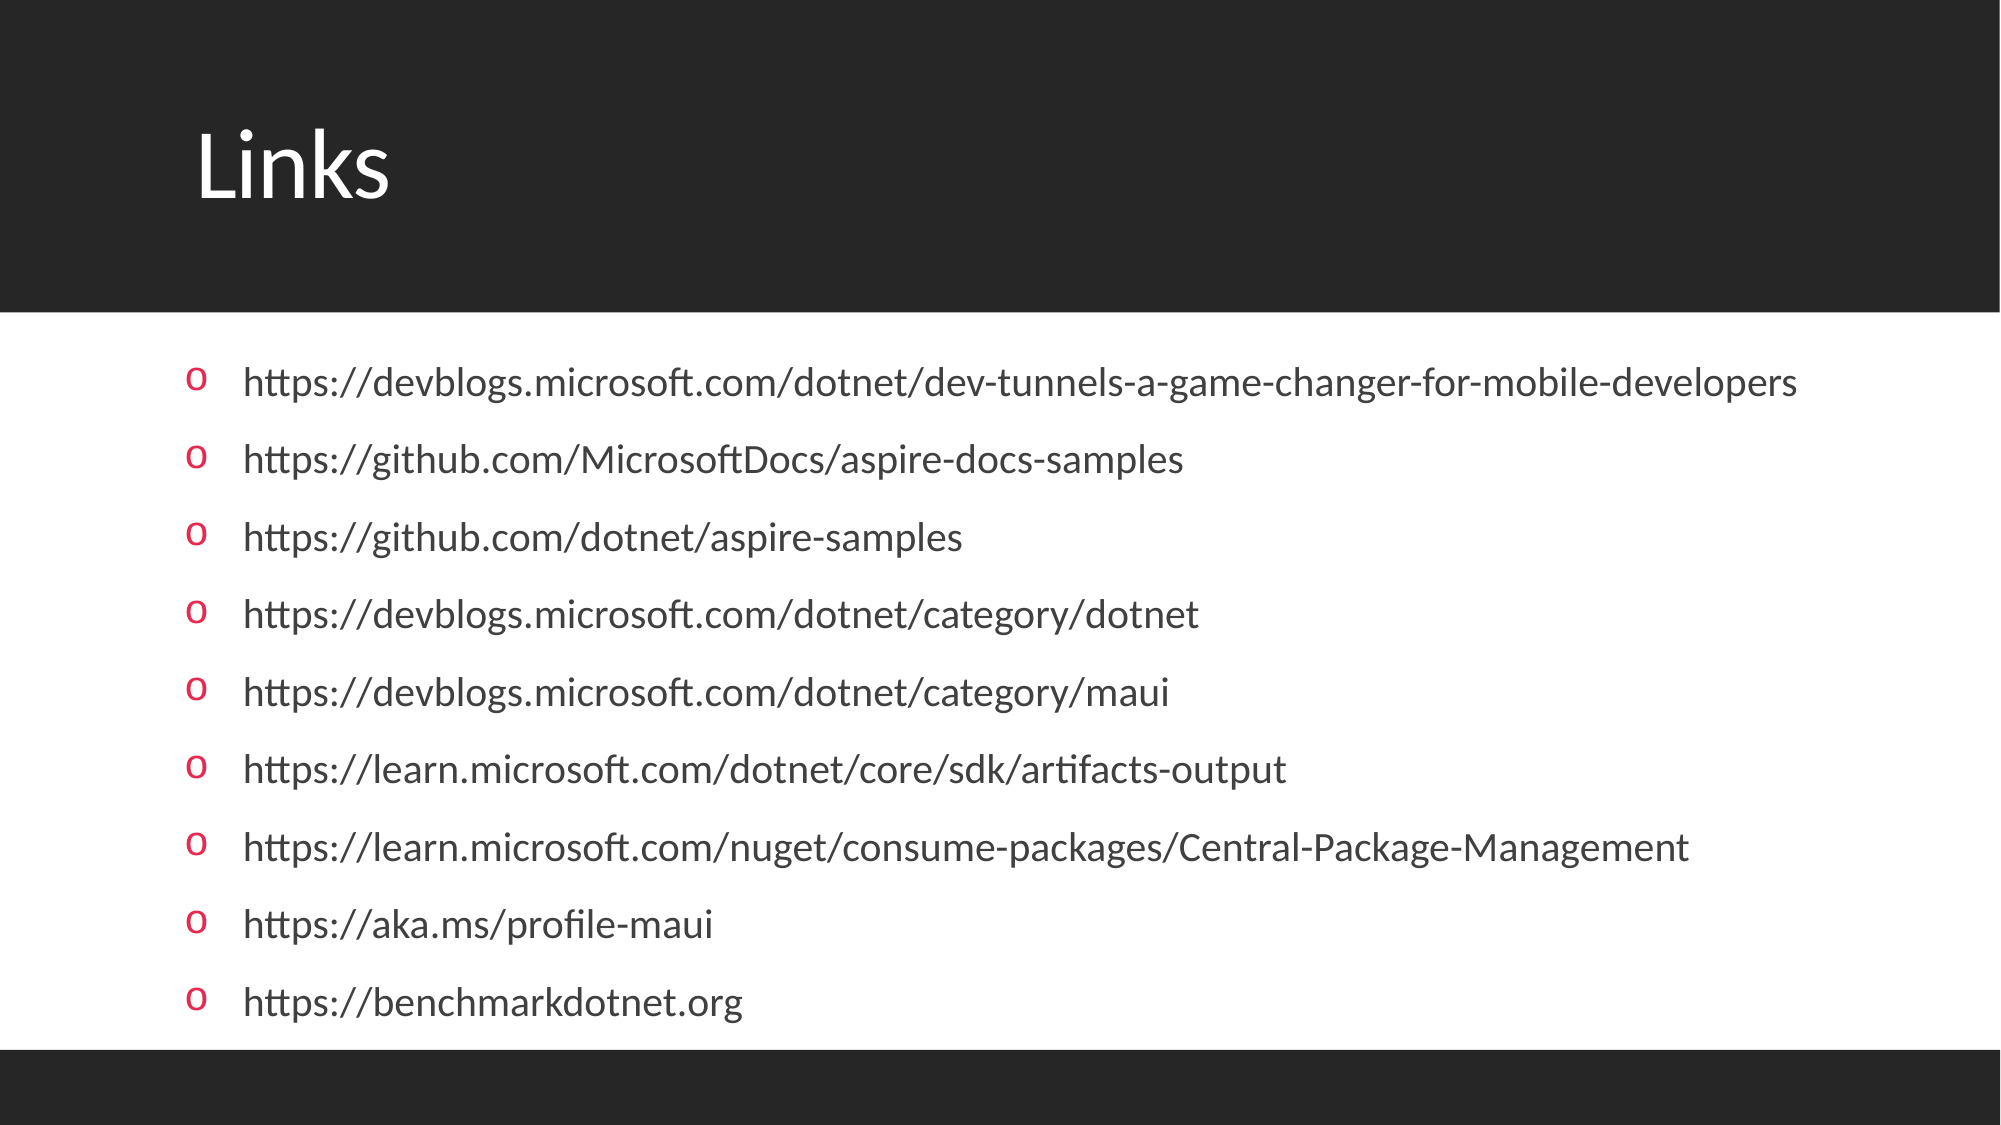

# Links
https://devblogs.microsoft.com/dotnet/dev-tunnels-a-game-changer-for-mobile-developers
https://github.com/MicrosoftDocs/aspire-docs-samples
https://github.com/dotnet/aspire-samples
https://devblogs.microsoft.com/dotnet/category/dotnet
https://devblogs.microsoft.com/dotnet/category/maui
https://learn.microsoft.com/dotnet/core/sdk/artifacts-output
https://learn.microsoft.com/nuget/consume-packages/Central-Package-Management
https://aka.ms/profile-maui
https://benchmarkdotnet.org